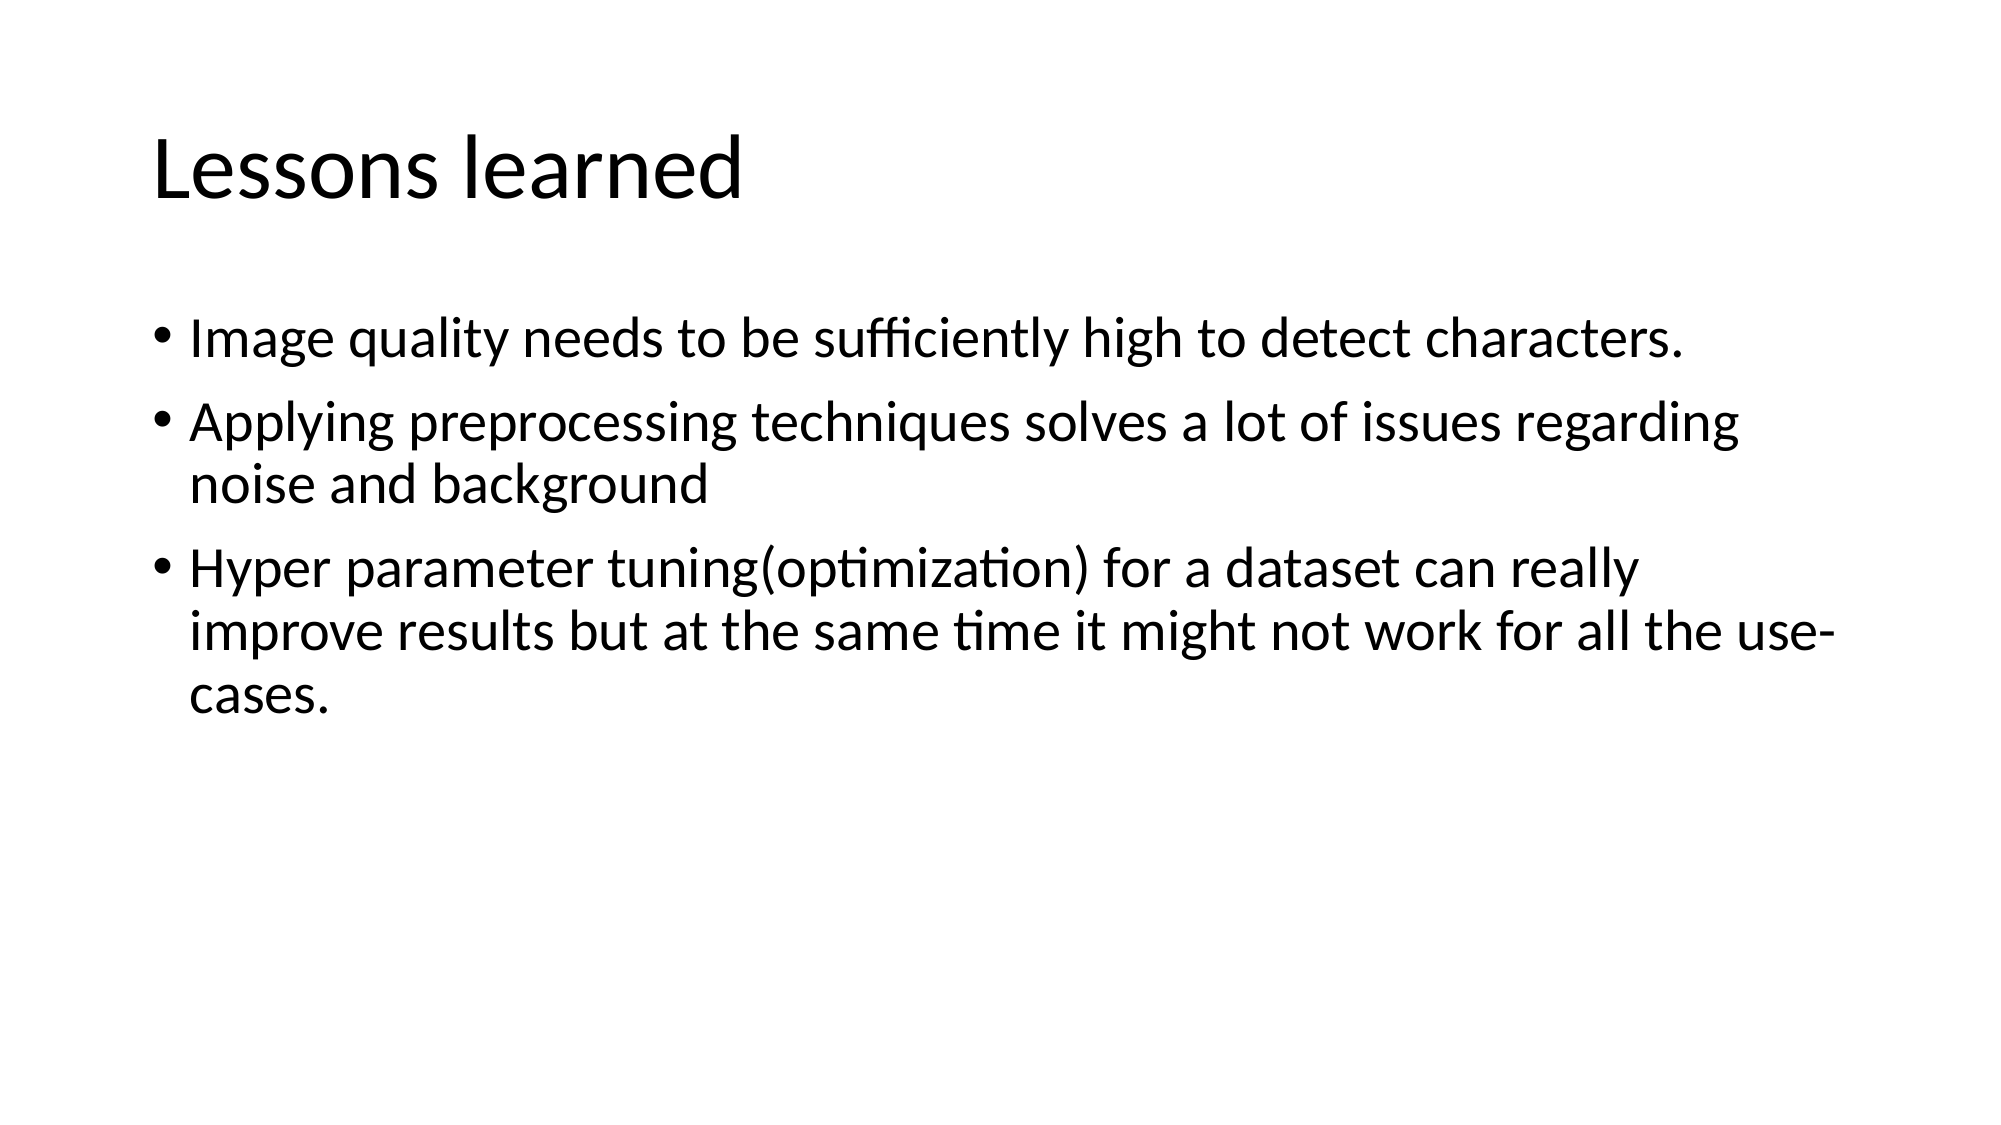

# Lessons learned
Image quality needs to be sufficiently high to detect characters.
Applying preprocessing techniques solves a lot of issues regarding noise and background
Hyper parameter tuning(optimization) for a dataset can really improve results but at the same time it might not work for all the use-cases.